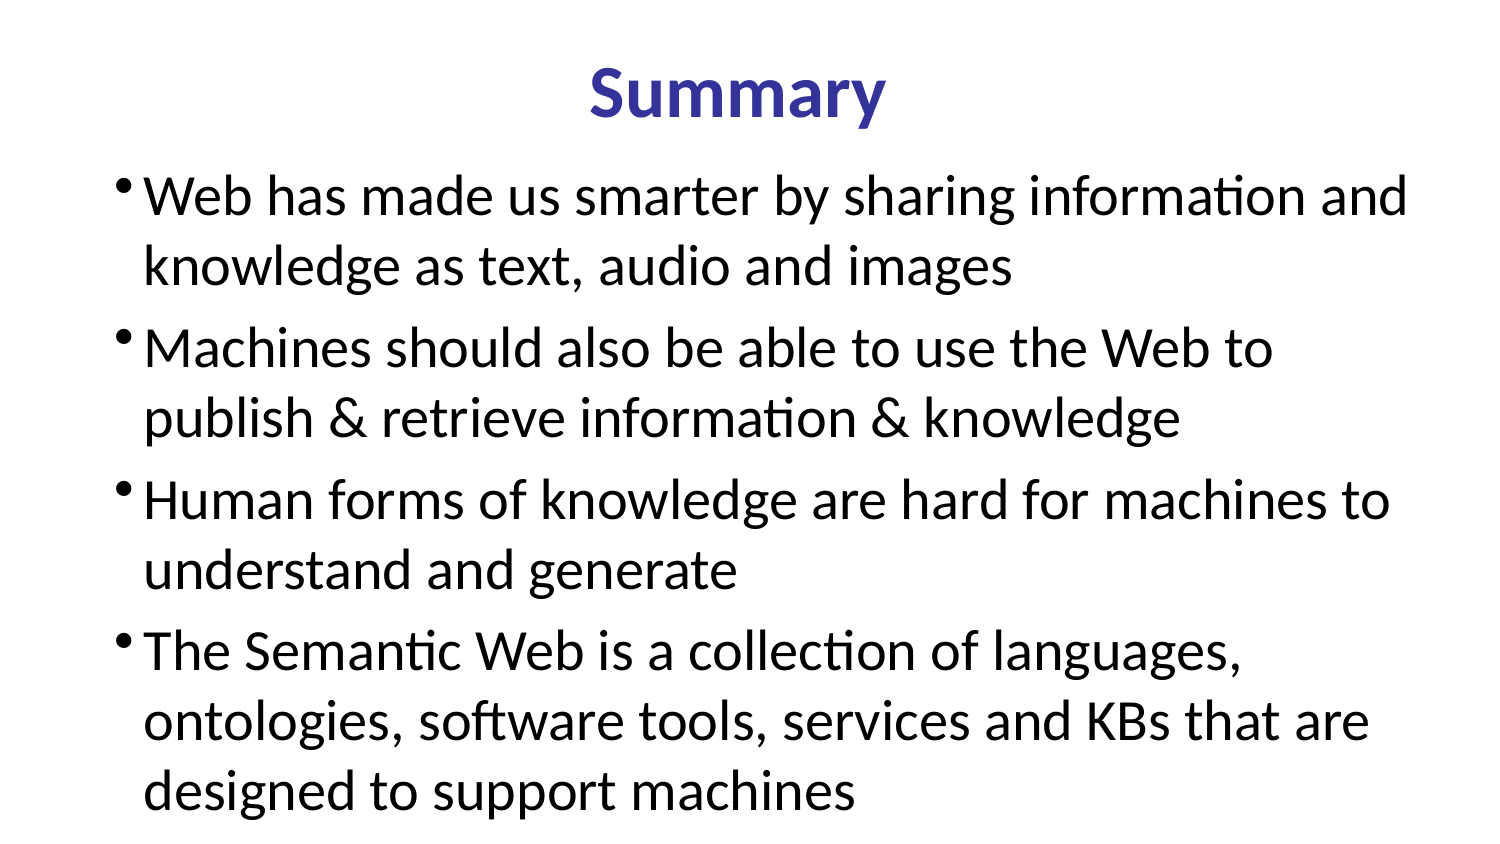

# Summary
Web has made us smarter by sharing information and knowledge as text, audio and images
Machines should also be able to use the Web to publish & retrieve information & knowledge
Human forms of knowledge are hard for machines to understand and generate
The Semantic Web is a collection of languages, ontologies, software tools, services and KBs that are designed to support machines